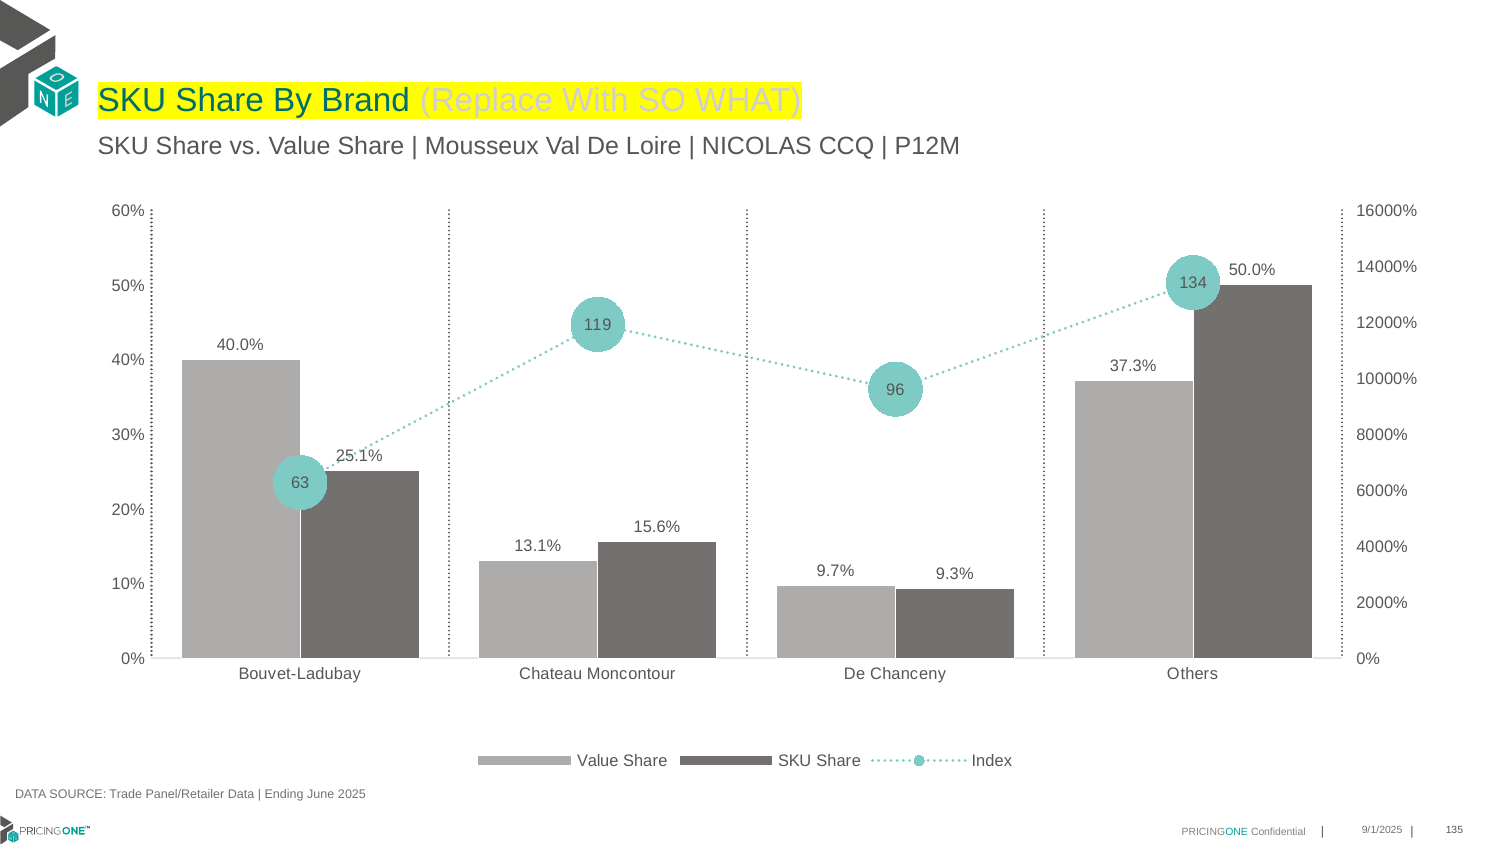

# SKU Share By Brand (Replace With SO WHAT)
SKU Share vs. Value Share | Mousseux Val De Loire | NICOLAS CCQ | P12M

### Chart

| Category | Value Share | SKU Share | Index |
|---|---|---|---|
| Bouvet-Ladubay | 0.3996374184191443 | 0.2508960573476703 | 62.780922352102586 |
| Chateau Moncontour | 0.1307831762146483 | 0.15591397849462368 | 119.21562314615251 |
| De Chanceny | 0.09695431472081219 | 0.09318996415770611 | 96.11739758674399 |
| Others | 0.37262509064539523 | 0.5000000000000002 | 134.18312737180116 |
DATA SOURCE: Trade Panel/Retailer Data | Ending June 2025

9/1/2025
135